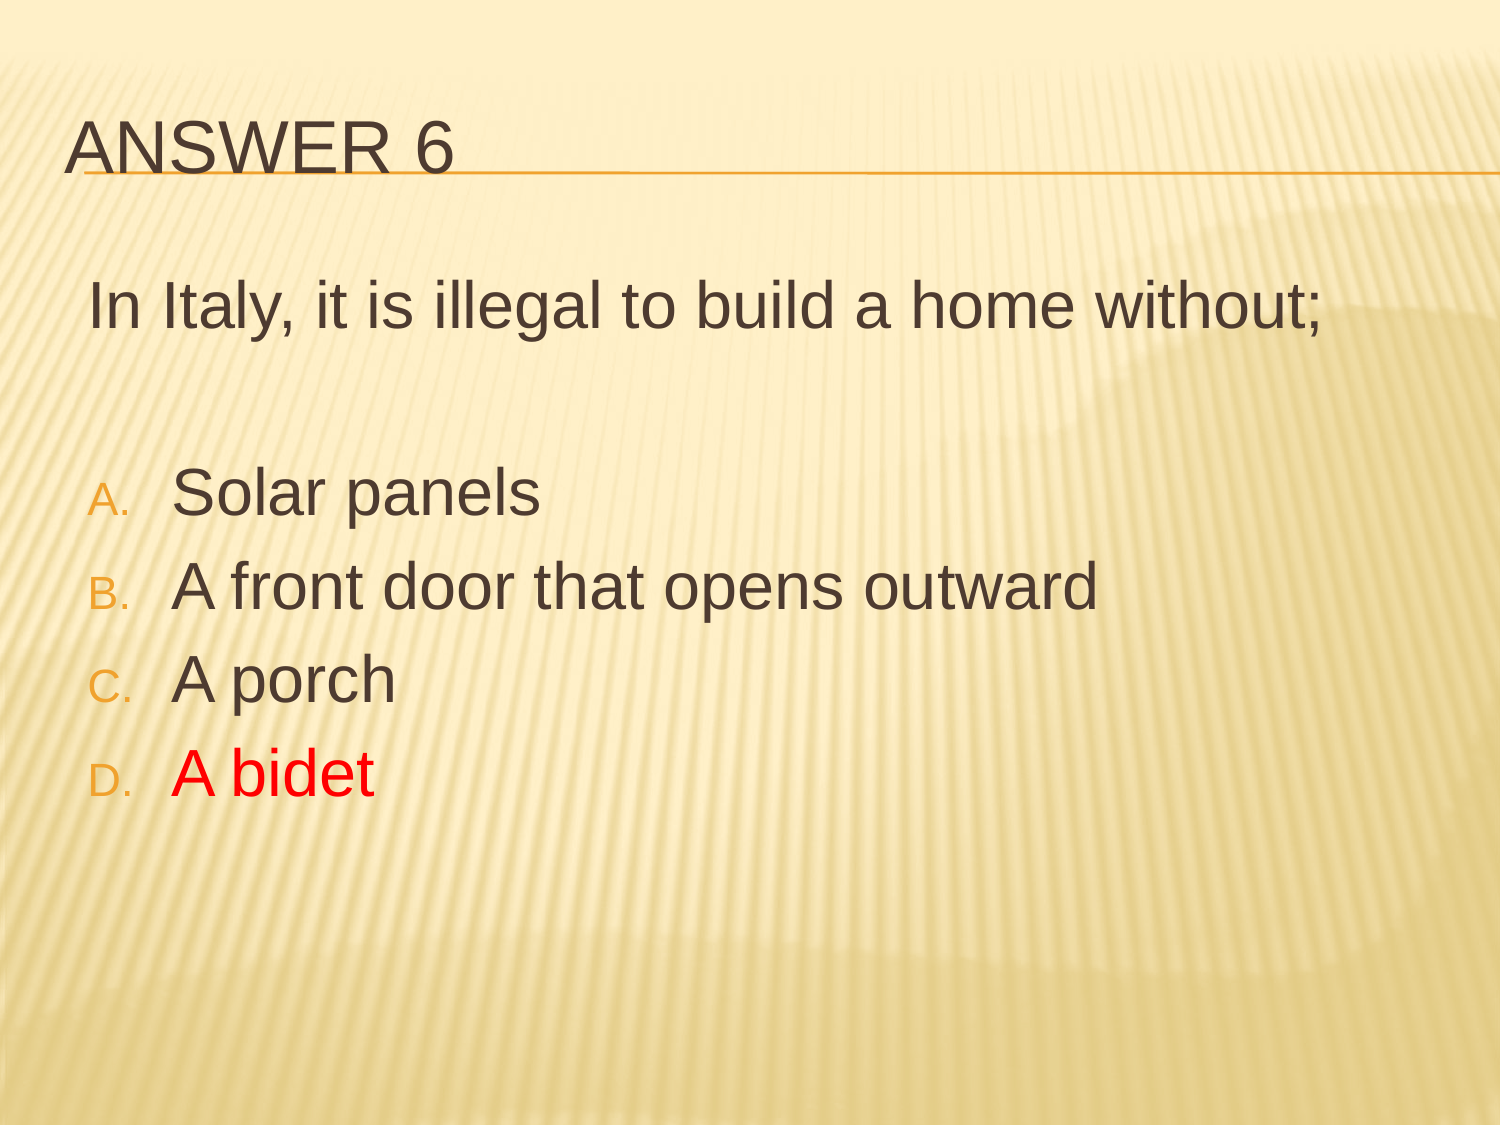

# Answer 6
In Italy, it is illegal to build a home without;

Solar panels
A front door that opens outward
A porch
A bidet